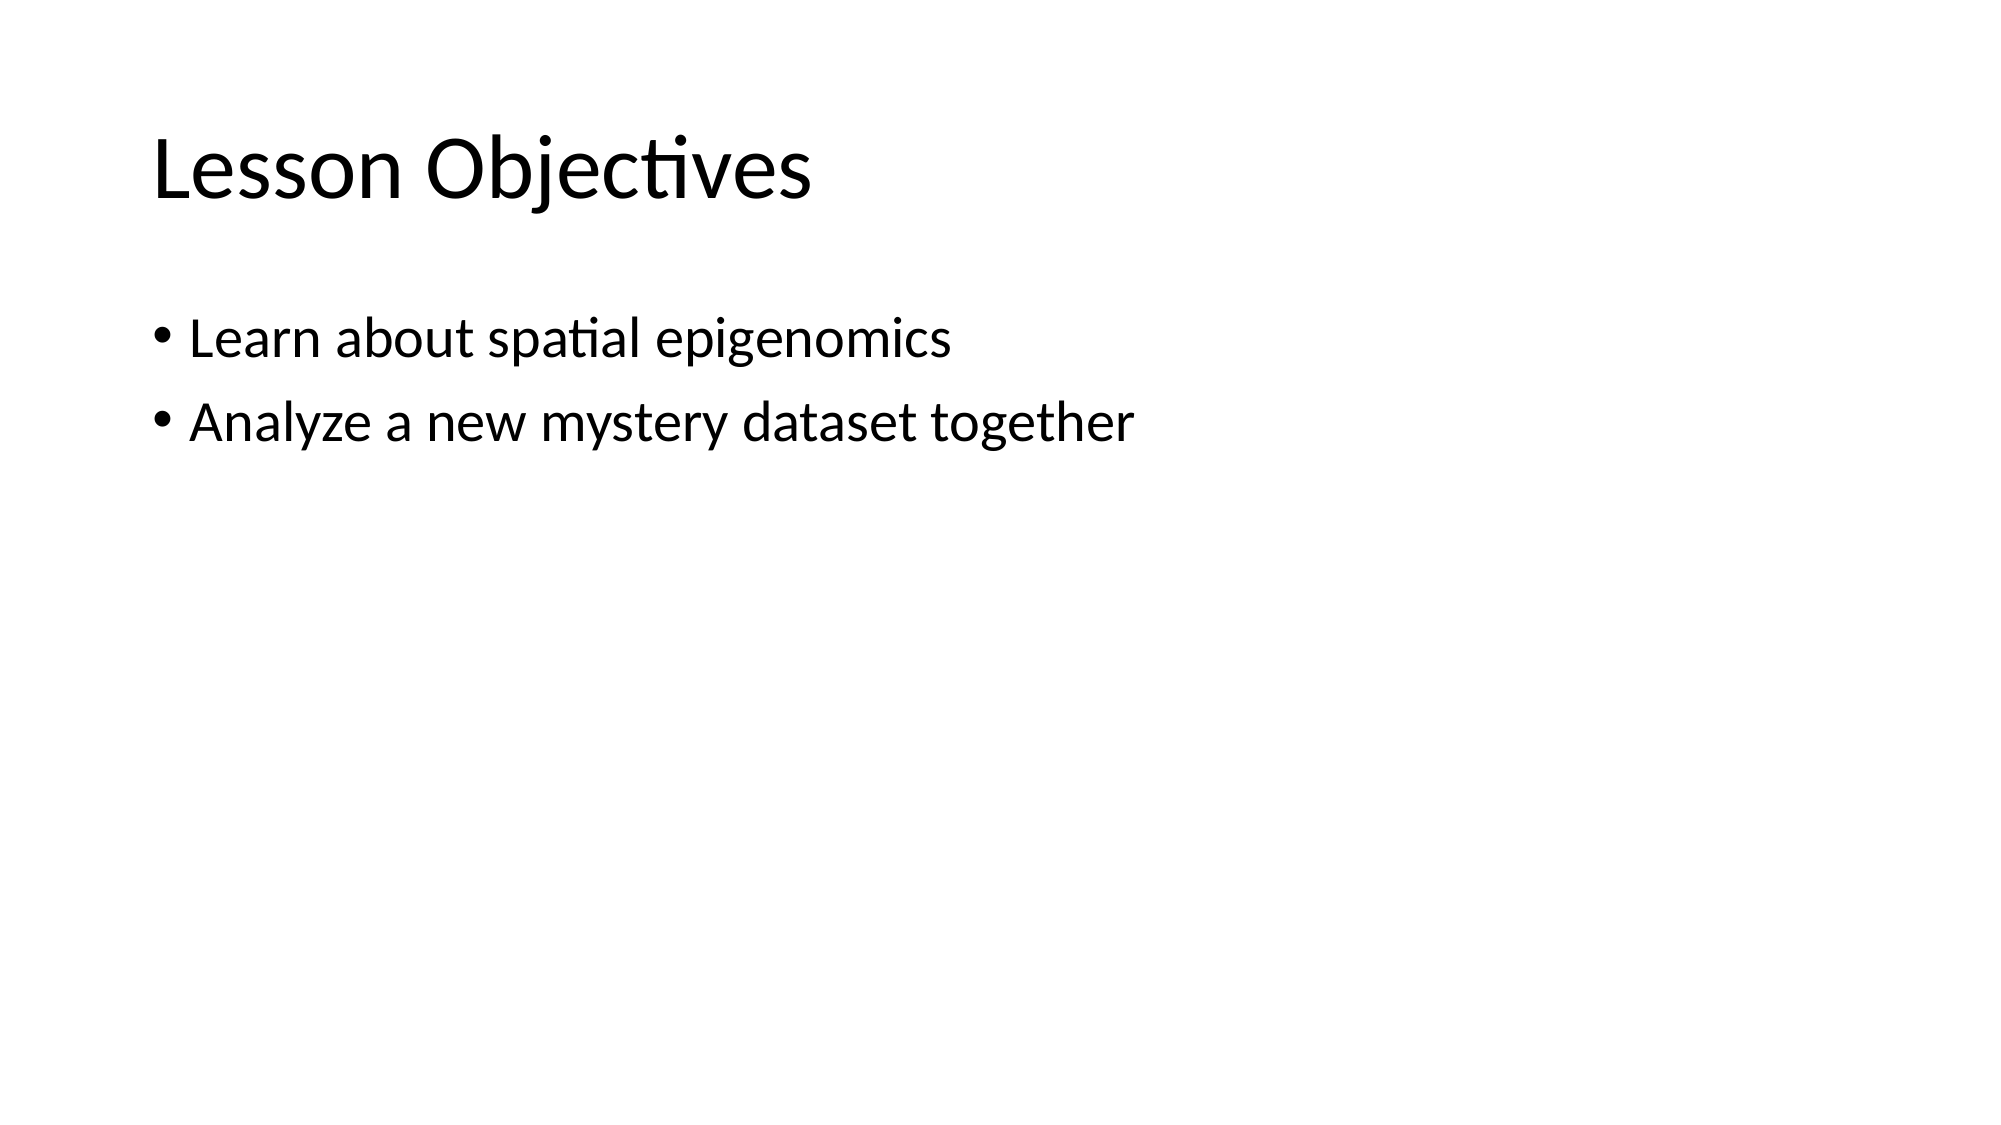

# Lesson Objectives
Learn about spatial epigenomics
Analyze a new mystery dataset together